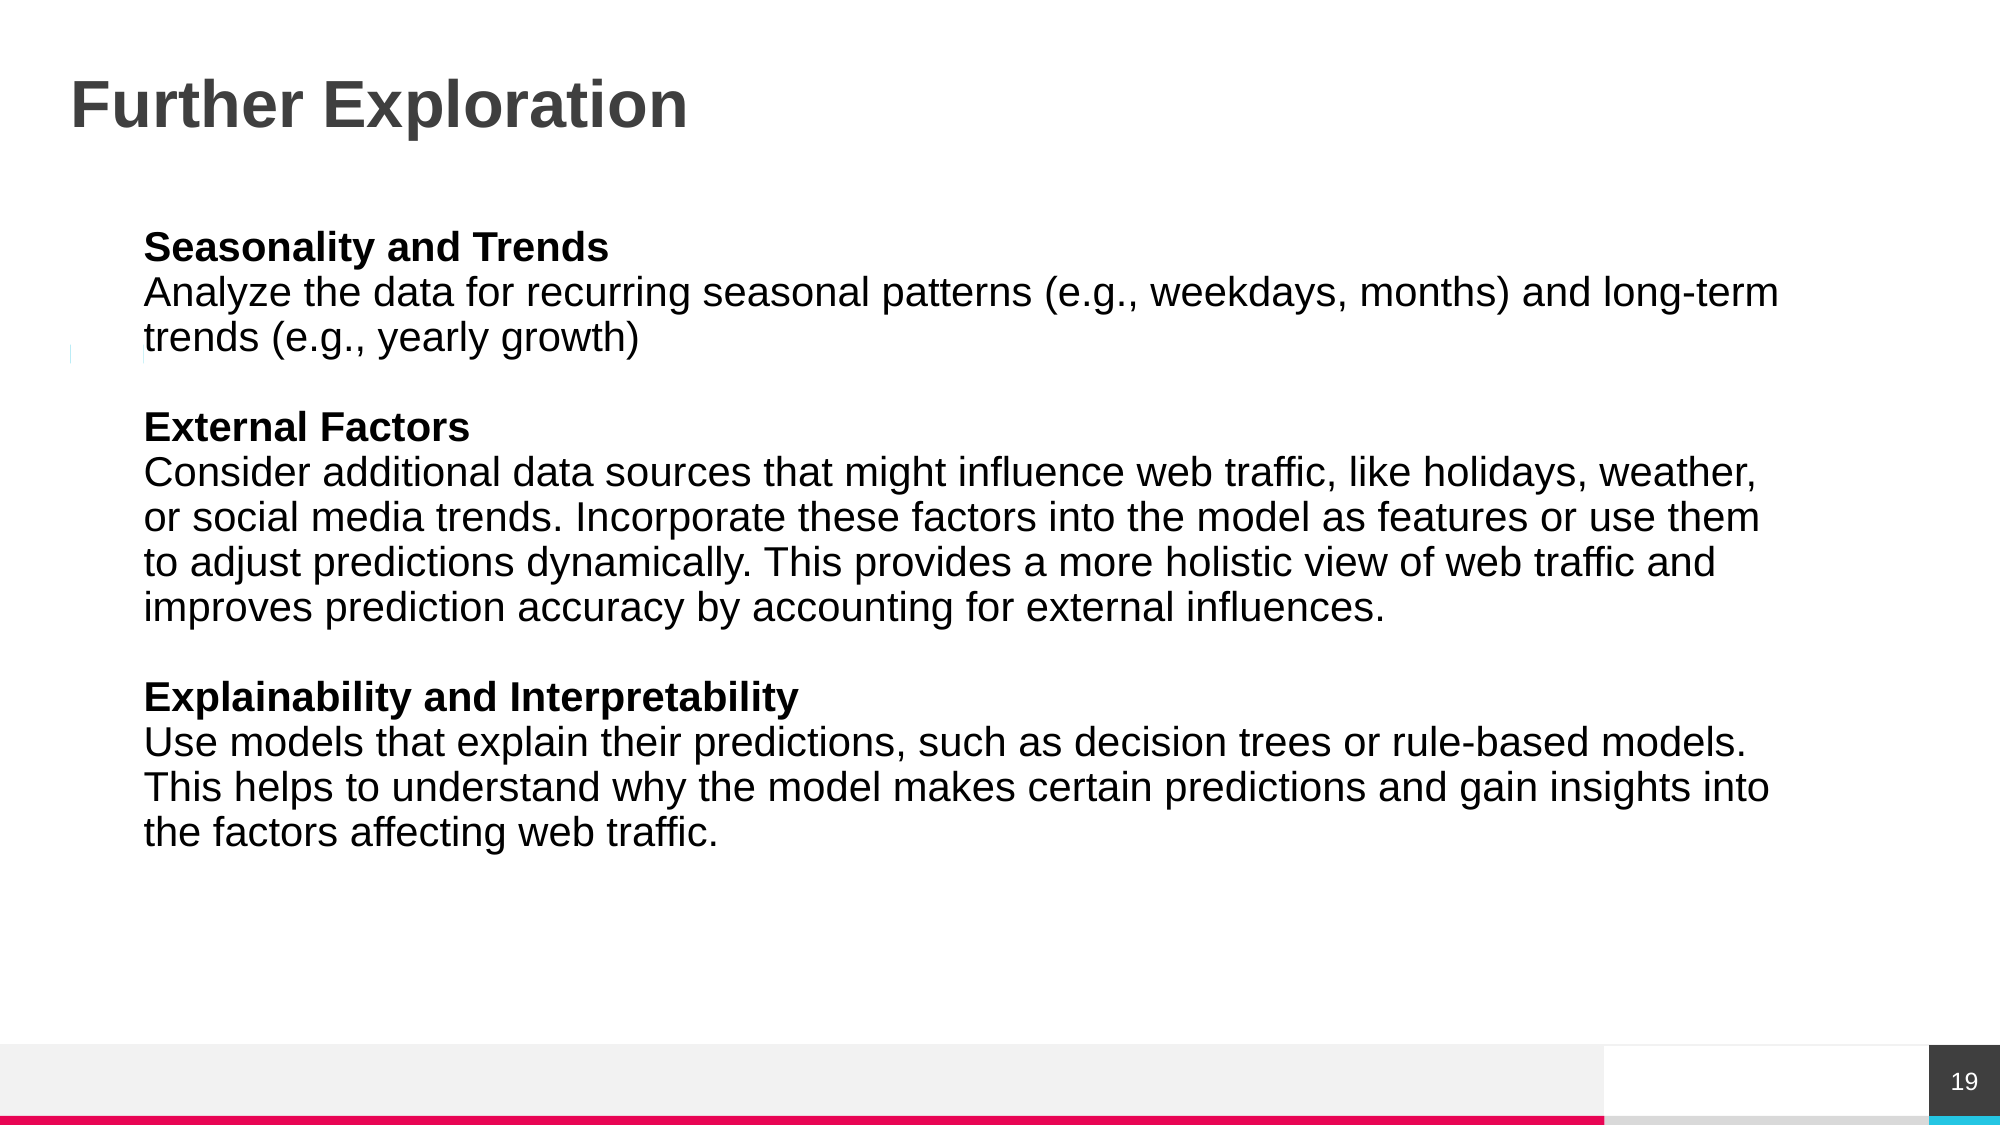

# Further Exploration
Seasonality and Trends
Analyze the data for recurring seasonal patterns (e.g., weekdays, months) and long-term trends (e.g., yearly growth)

External Factors
Consider additional data sources that might influence web traffic, like holidays, weather, or social media trends. Incorporate these factors into the model as features or use them to adjust predictions dynamically. This provides a more holistic view of web traffic and improves prediction accuracy by accounting for external influences.

Explainability and Interpretability
Use models that explain their predictions, such as decision trees or rule-based models. This helps to understand why the model makes certain predictions and gain insights into the factors affecting web traffic.

19